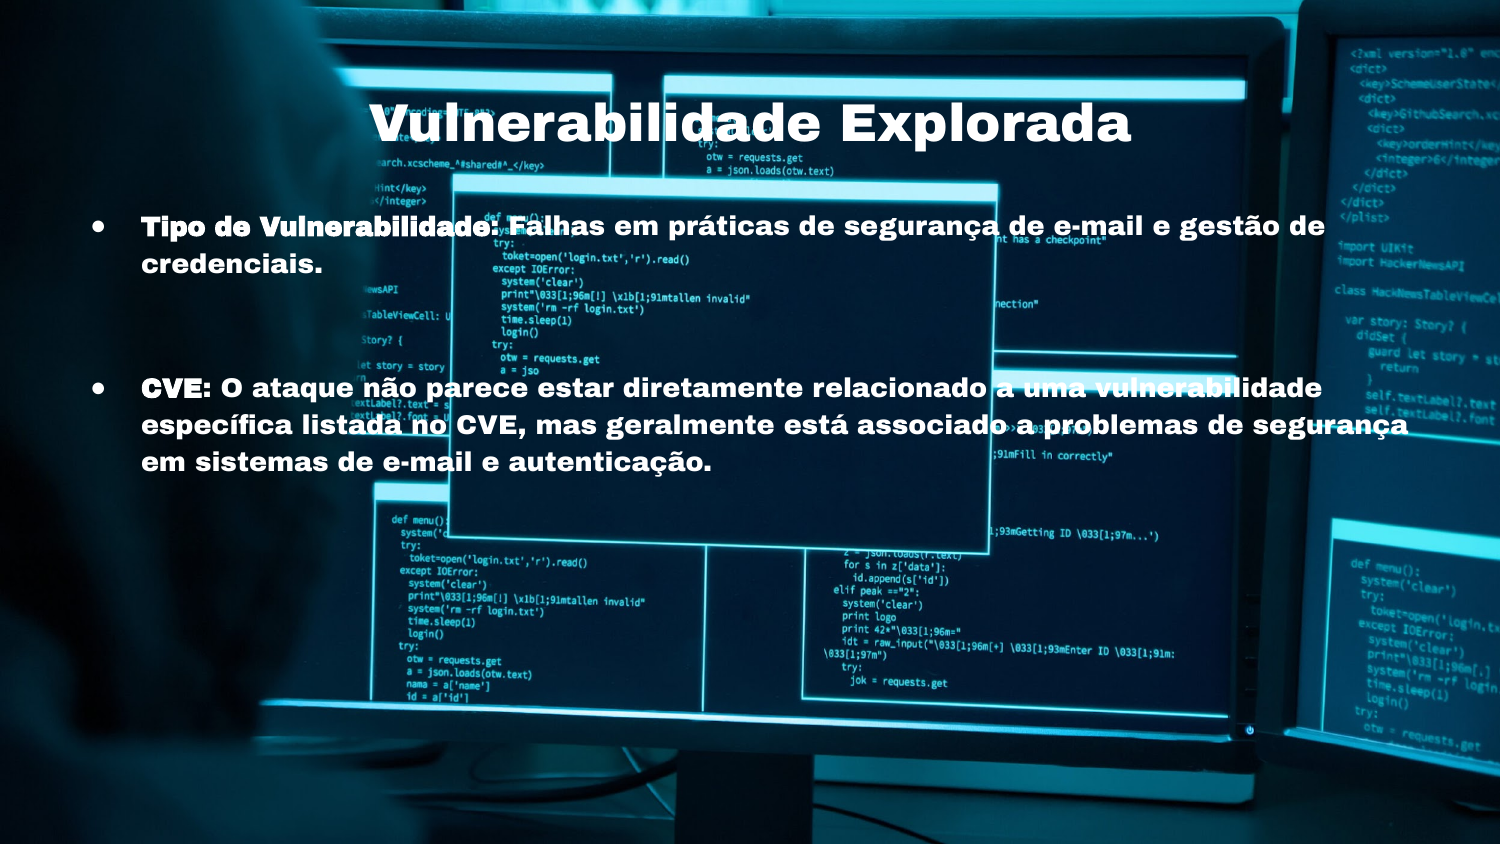

# Vulnerabilidade Explorada
Tipo de Vulnerabilidade: Falhas em práticas de segurança de e-mail e gestão de credenciais.

CVE: O ataque não parece estar diretamente relacionado a uma vulnerabilidade específica listada no CVE, mas geralmente está associado a problemas de segurança em sistemas de e-mail e autenticação.